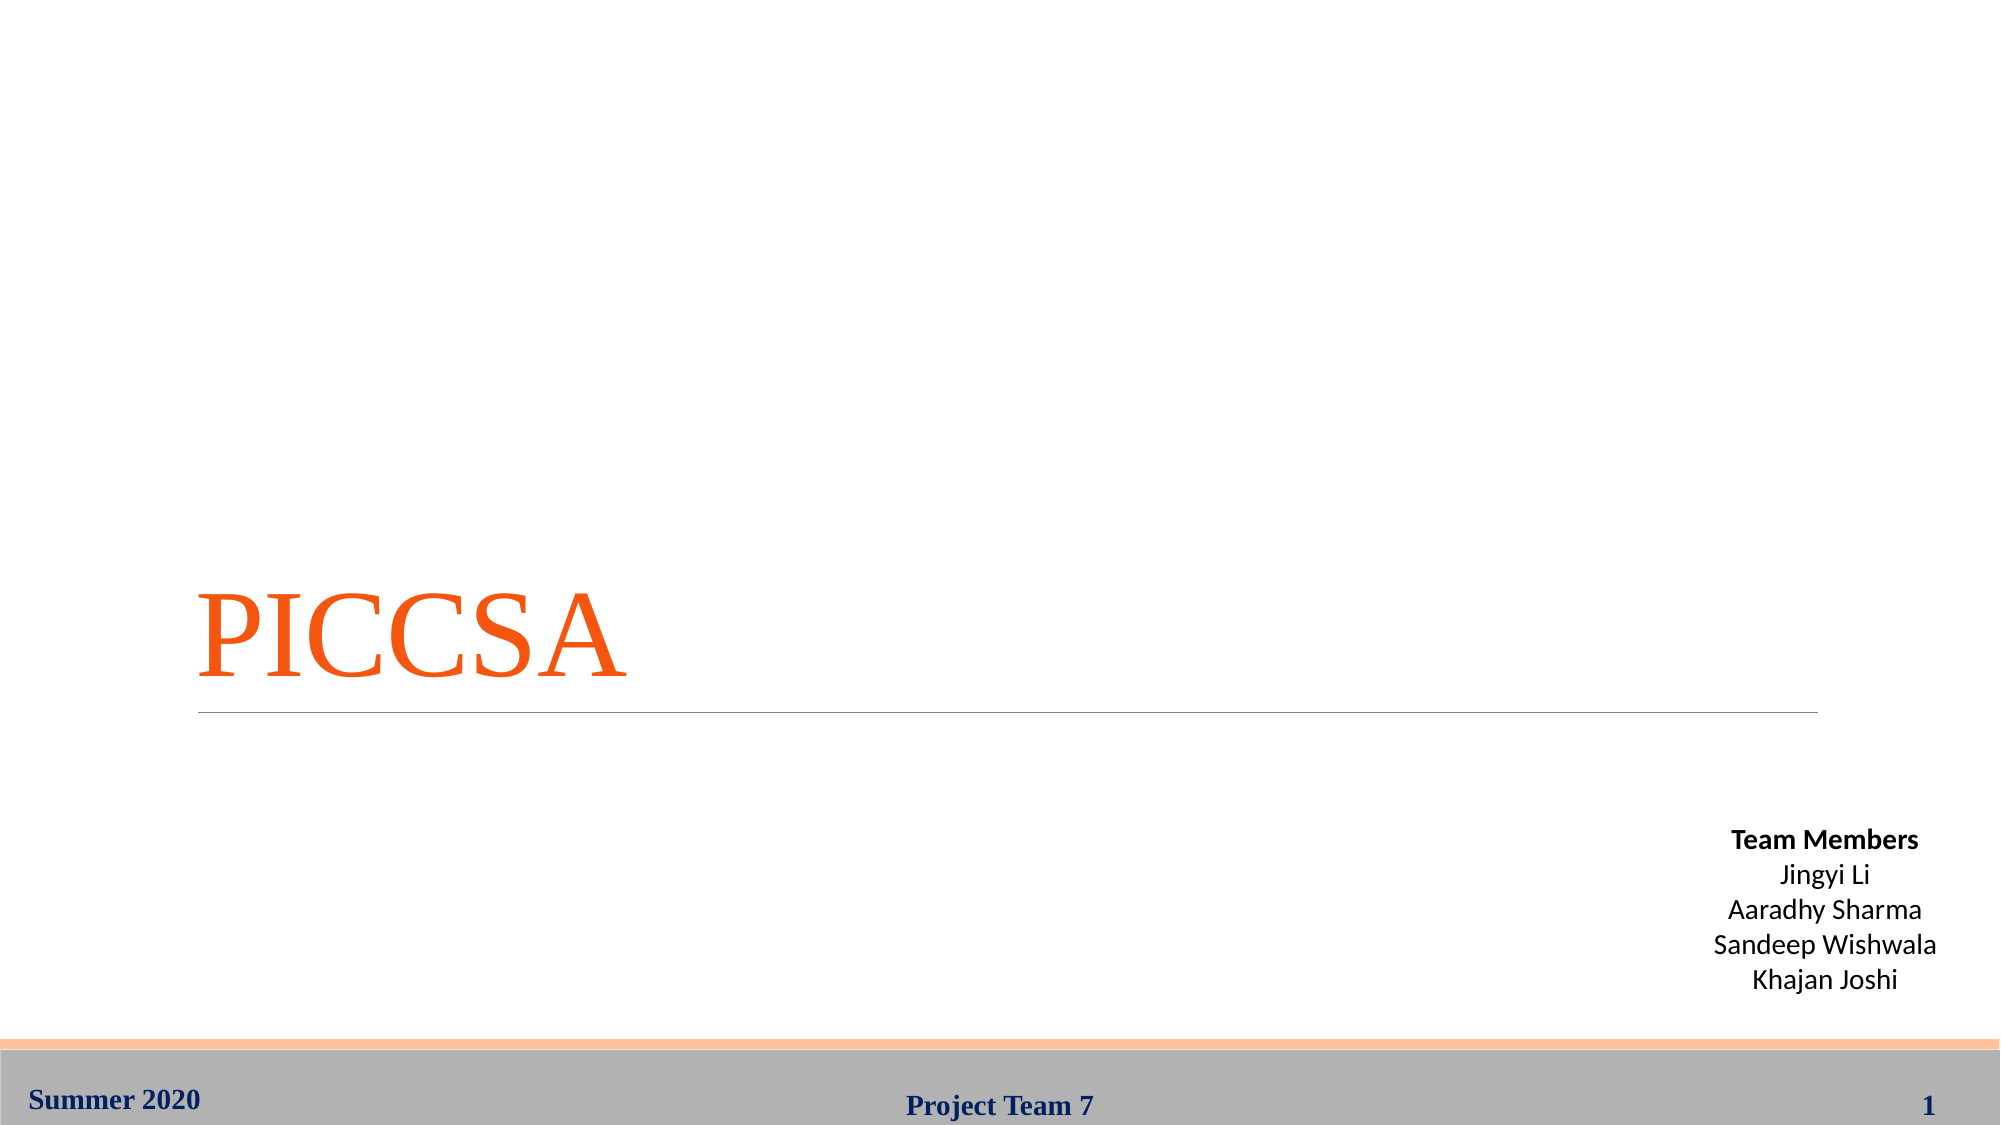

# PICCSA
Team Members
Jingyi Li
Aaradhy Sharma
Sandeep Wishwala
Khajan Joshi
Summer 2020
1
Project Team 7